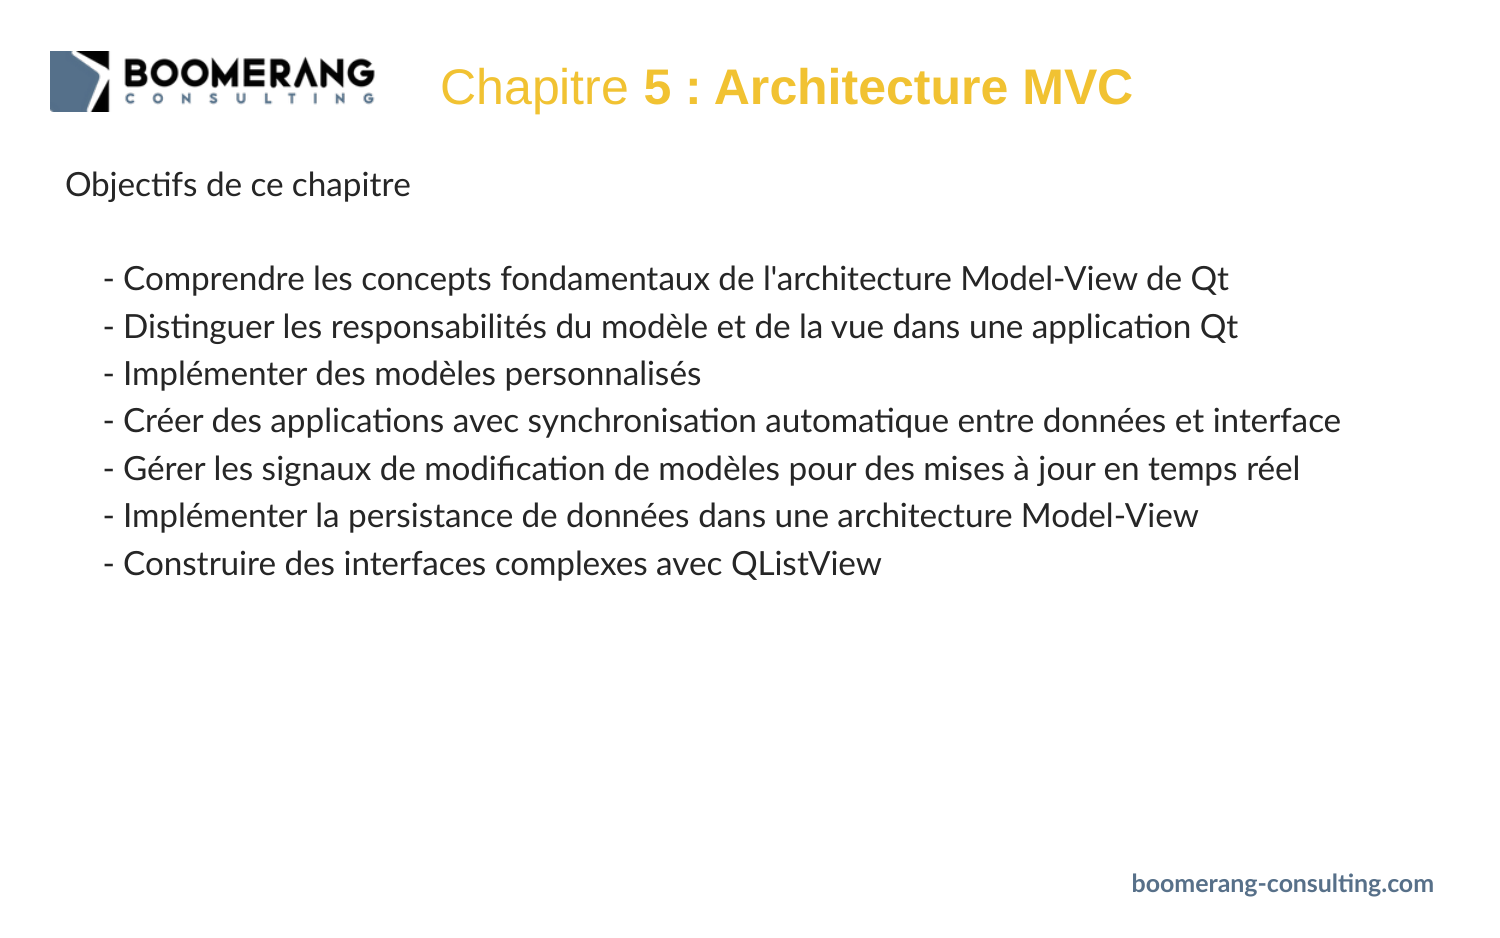

# Chapitre 5 : Architecture MVC
Objectifs de ce chapitre

- Comprendre les concepts fondamentaux de l'architecture Model-View de Qt
- Distinguer les responsabilités du modèle et de la vue dans une application Qt
- Implémenter des modèles personnalisés
- Créer des applications avec synchronisation automatique entre données et interface
- Gérer les signaux de modification de modèles pour des mises à jour en temps réel
- Implémenter la persistance de données dans une architecture Model-View
- Construire des interfaces complexes avec QListView